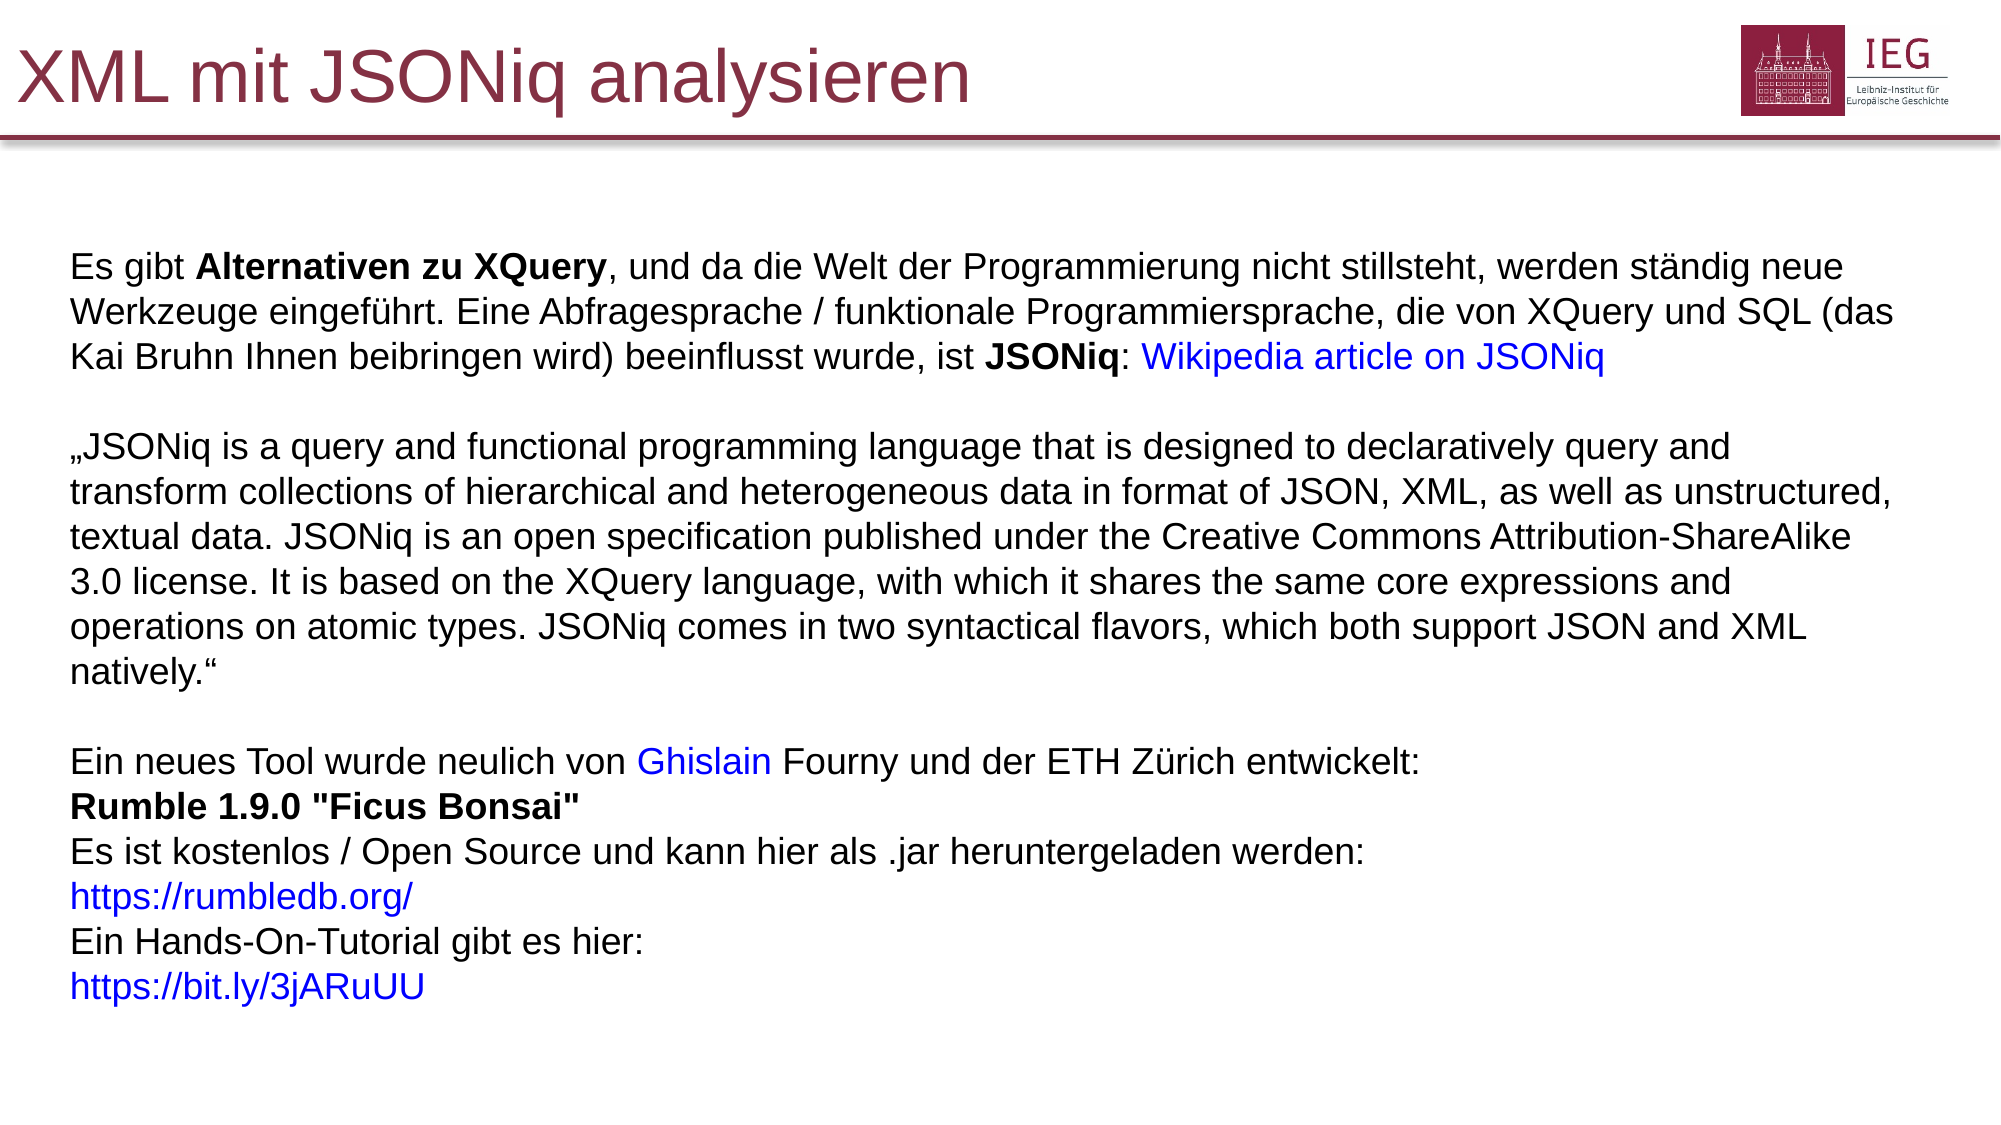

# XML mit JSONiq analysieren
Es gibt Alternativen zu XQuery, und da die Welt der Programmierung nicht stillsteht, werden ständig neue Werkzeuge eingeführt. Eine Abfragesprache / funktionale Programmiersprache, die von XQuery und SQL (das Kai Bruhn Ihnen beibringen wird) beeinflusst wurde, ist JSONiq: Wikipedia article on JSONiq

„JSONiq is a query and functional programming language that is designed to declaratively query and transform collections of hierarchical and heterogeneous data in format of JSON, XML, as well as unstructured, textual data. JSONiq is an open specification published under the Creative Commons Attribution-ShareAlike 3.0 license. It is based on the XQuery language, with which it shares the same core expressions and operations on atomic types. JSONiq comes in two syntactical flavors, which both support JSON and XML natively.“

Ein neues Tool wurde neulich von Ghislain Fourny und der ETH Zürich entwickelt:
Rumble 1.9.0 "Ficus Bonsai"
Es ist kostenlos / Open Source und kann hier als .jar heruntergeladen werden:
https://rumbledb.org/
Ein Hands-On-Tutorial gibt es hier:
https://bit.ly/3jARuUU